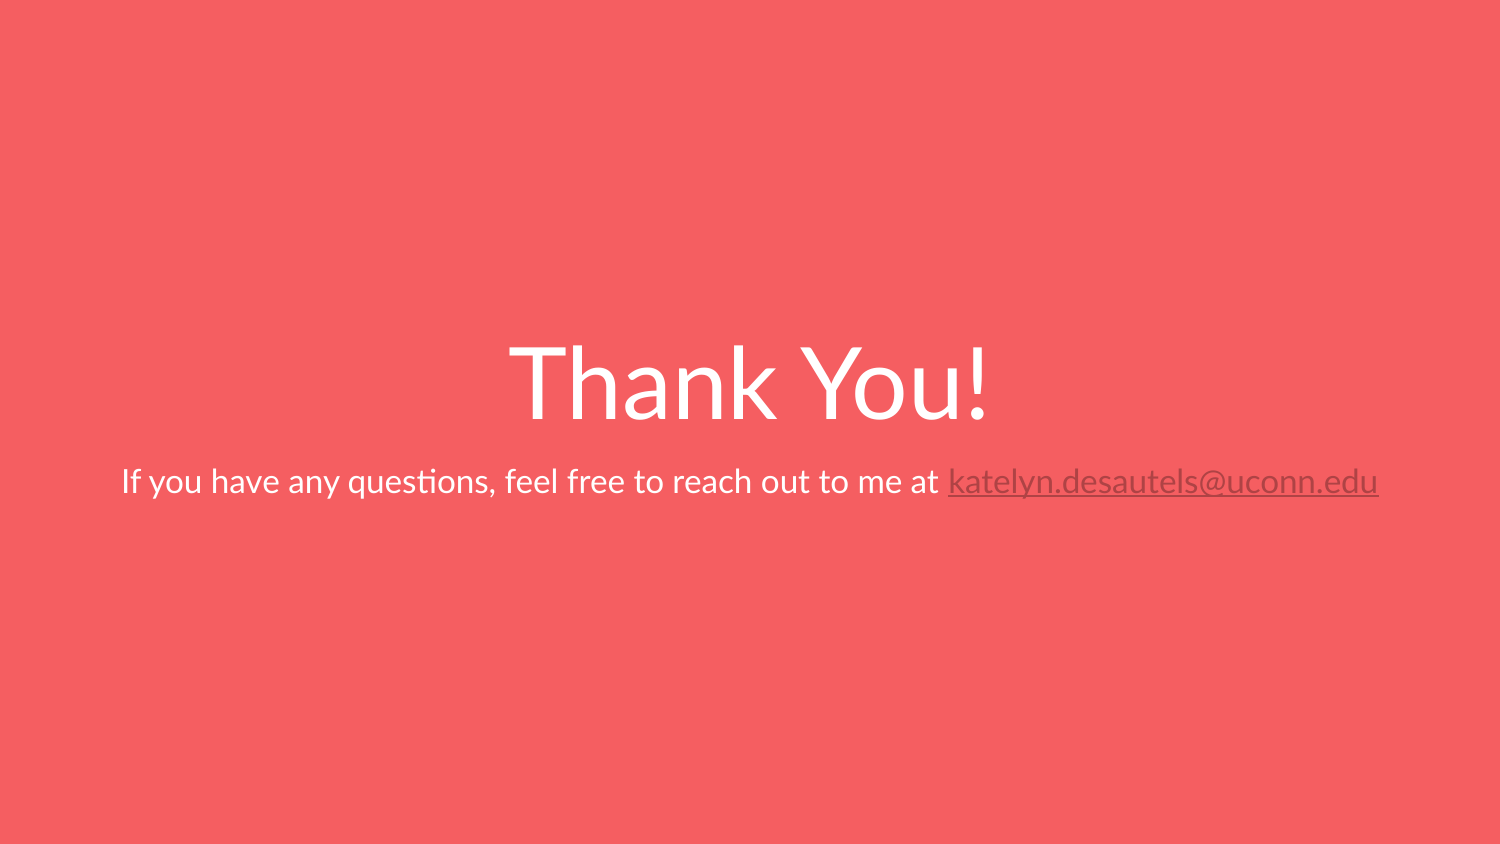

# Thank You!
If you have any questions, feel free to reach out to me at katelyn.desautels@uconn.edu